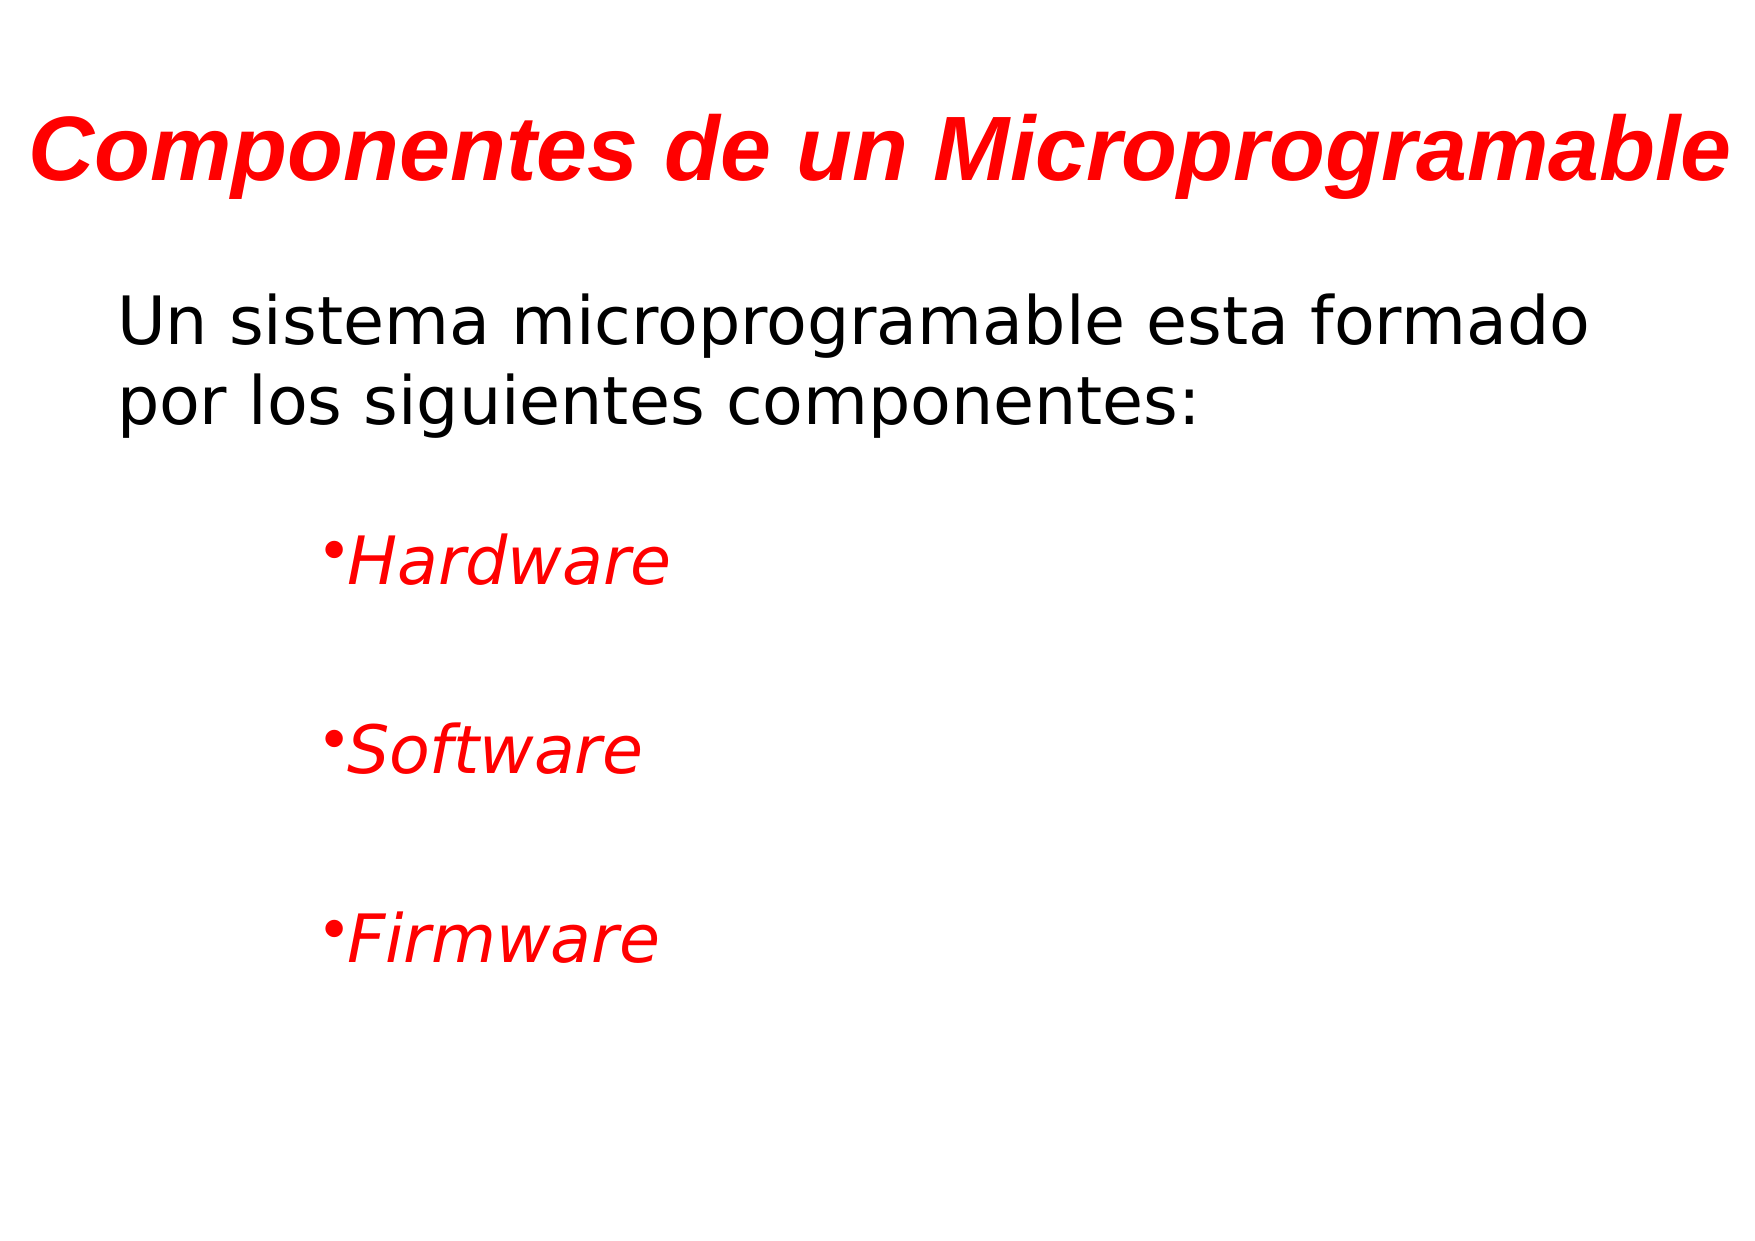

# Componentes de un Microprogramable
Un sistema microprogramable esta formado por los siguientes componentes:

Hardware

Software

Firmware